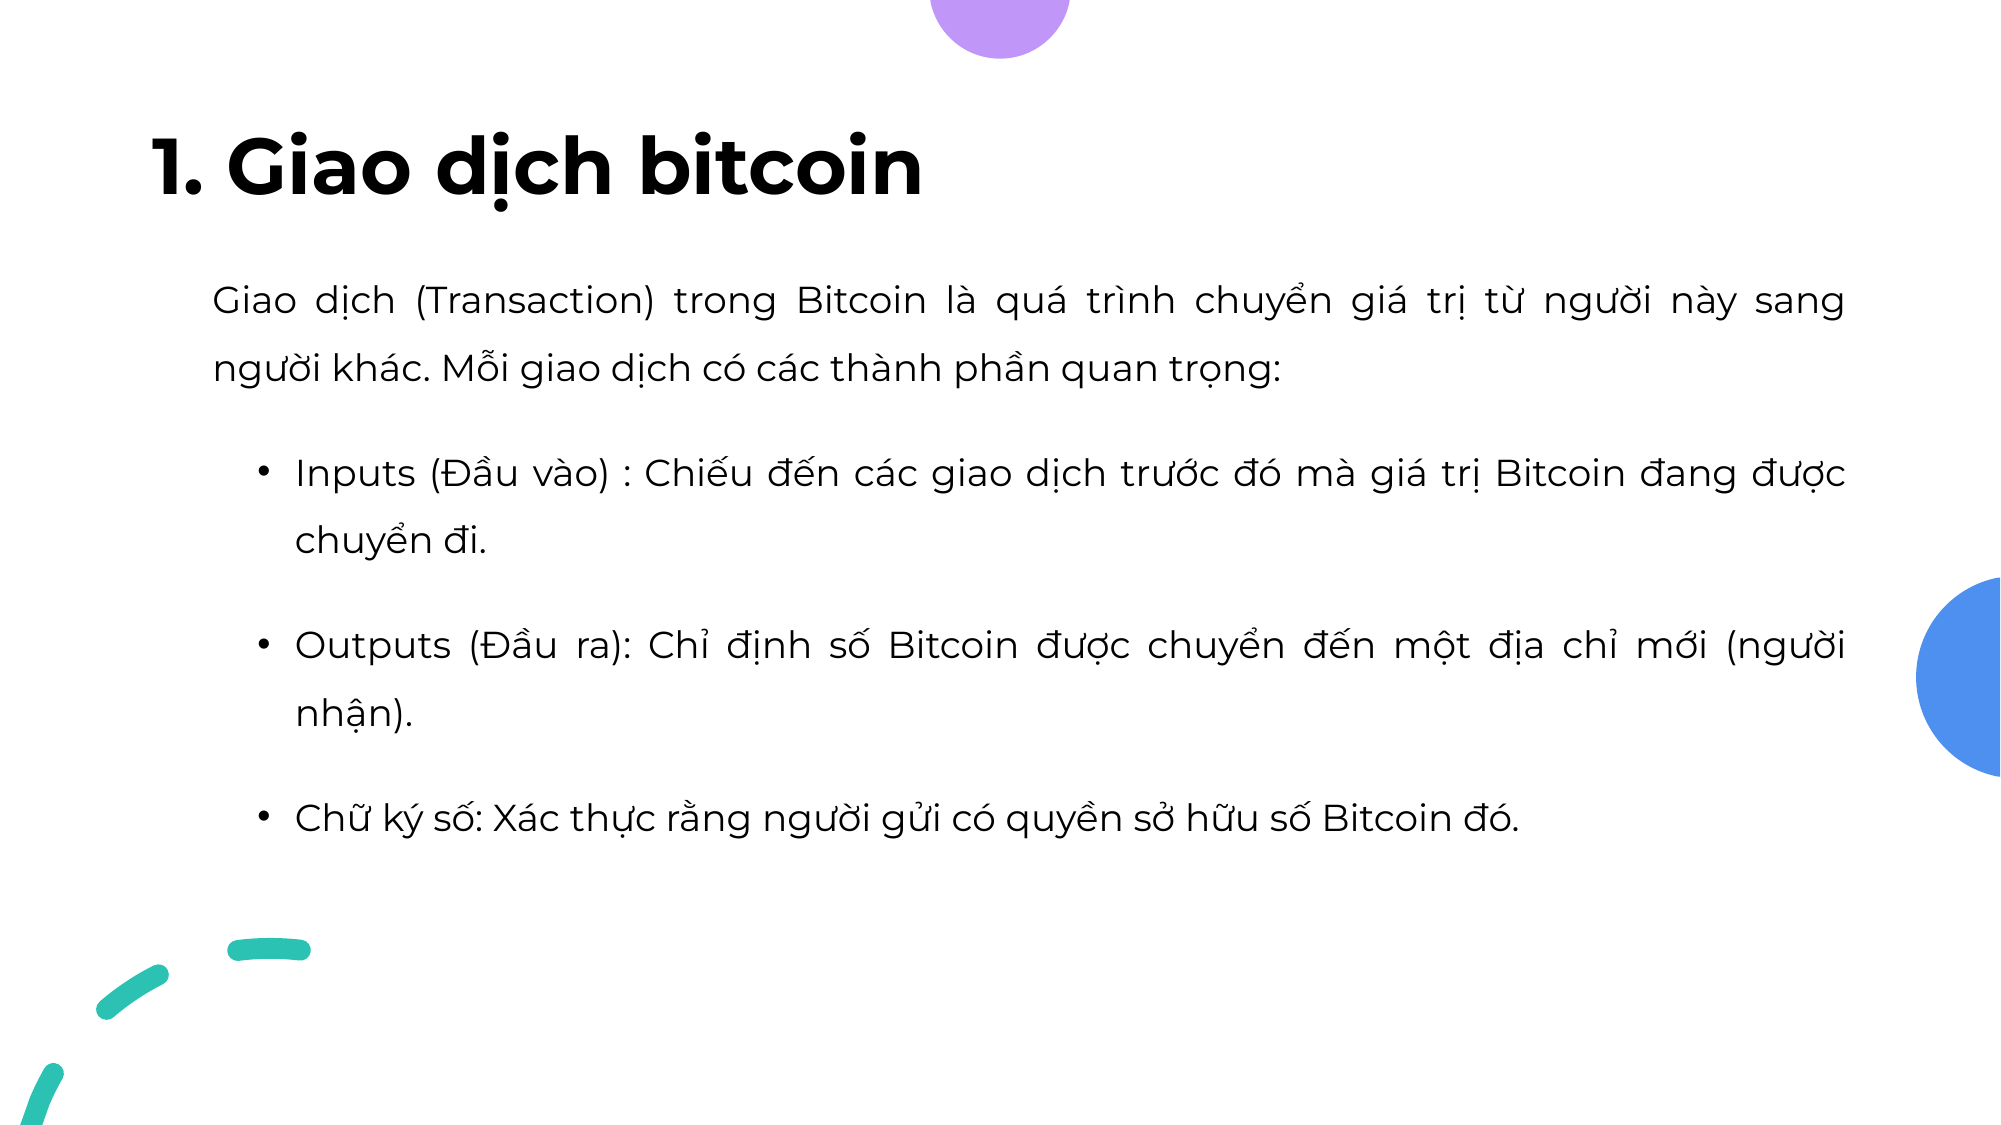

# 1. Giao dịch bitcoin
Giao dịch (Transaction) trong Bitcoin là quá trình chuyển giá trị từ người này sang người khác. Mỗi giao dịch có các thành phần quan trọng:
Inputs (Đầu vào) : Chiếu đến các giao dịch trước đó mà giá trị Bitcoin đang được chuyển đi.
Outputs (Đầu ra): Chỉ định số Bitcoin được chuyển đến một địa chỉ mới (người nhận).
Chữ ký số: Xác thực rằng người gửi có quyền sở hữu số Bitcoin đó.